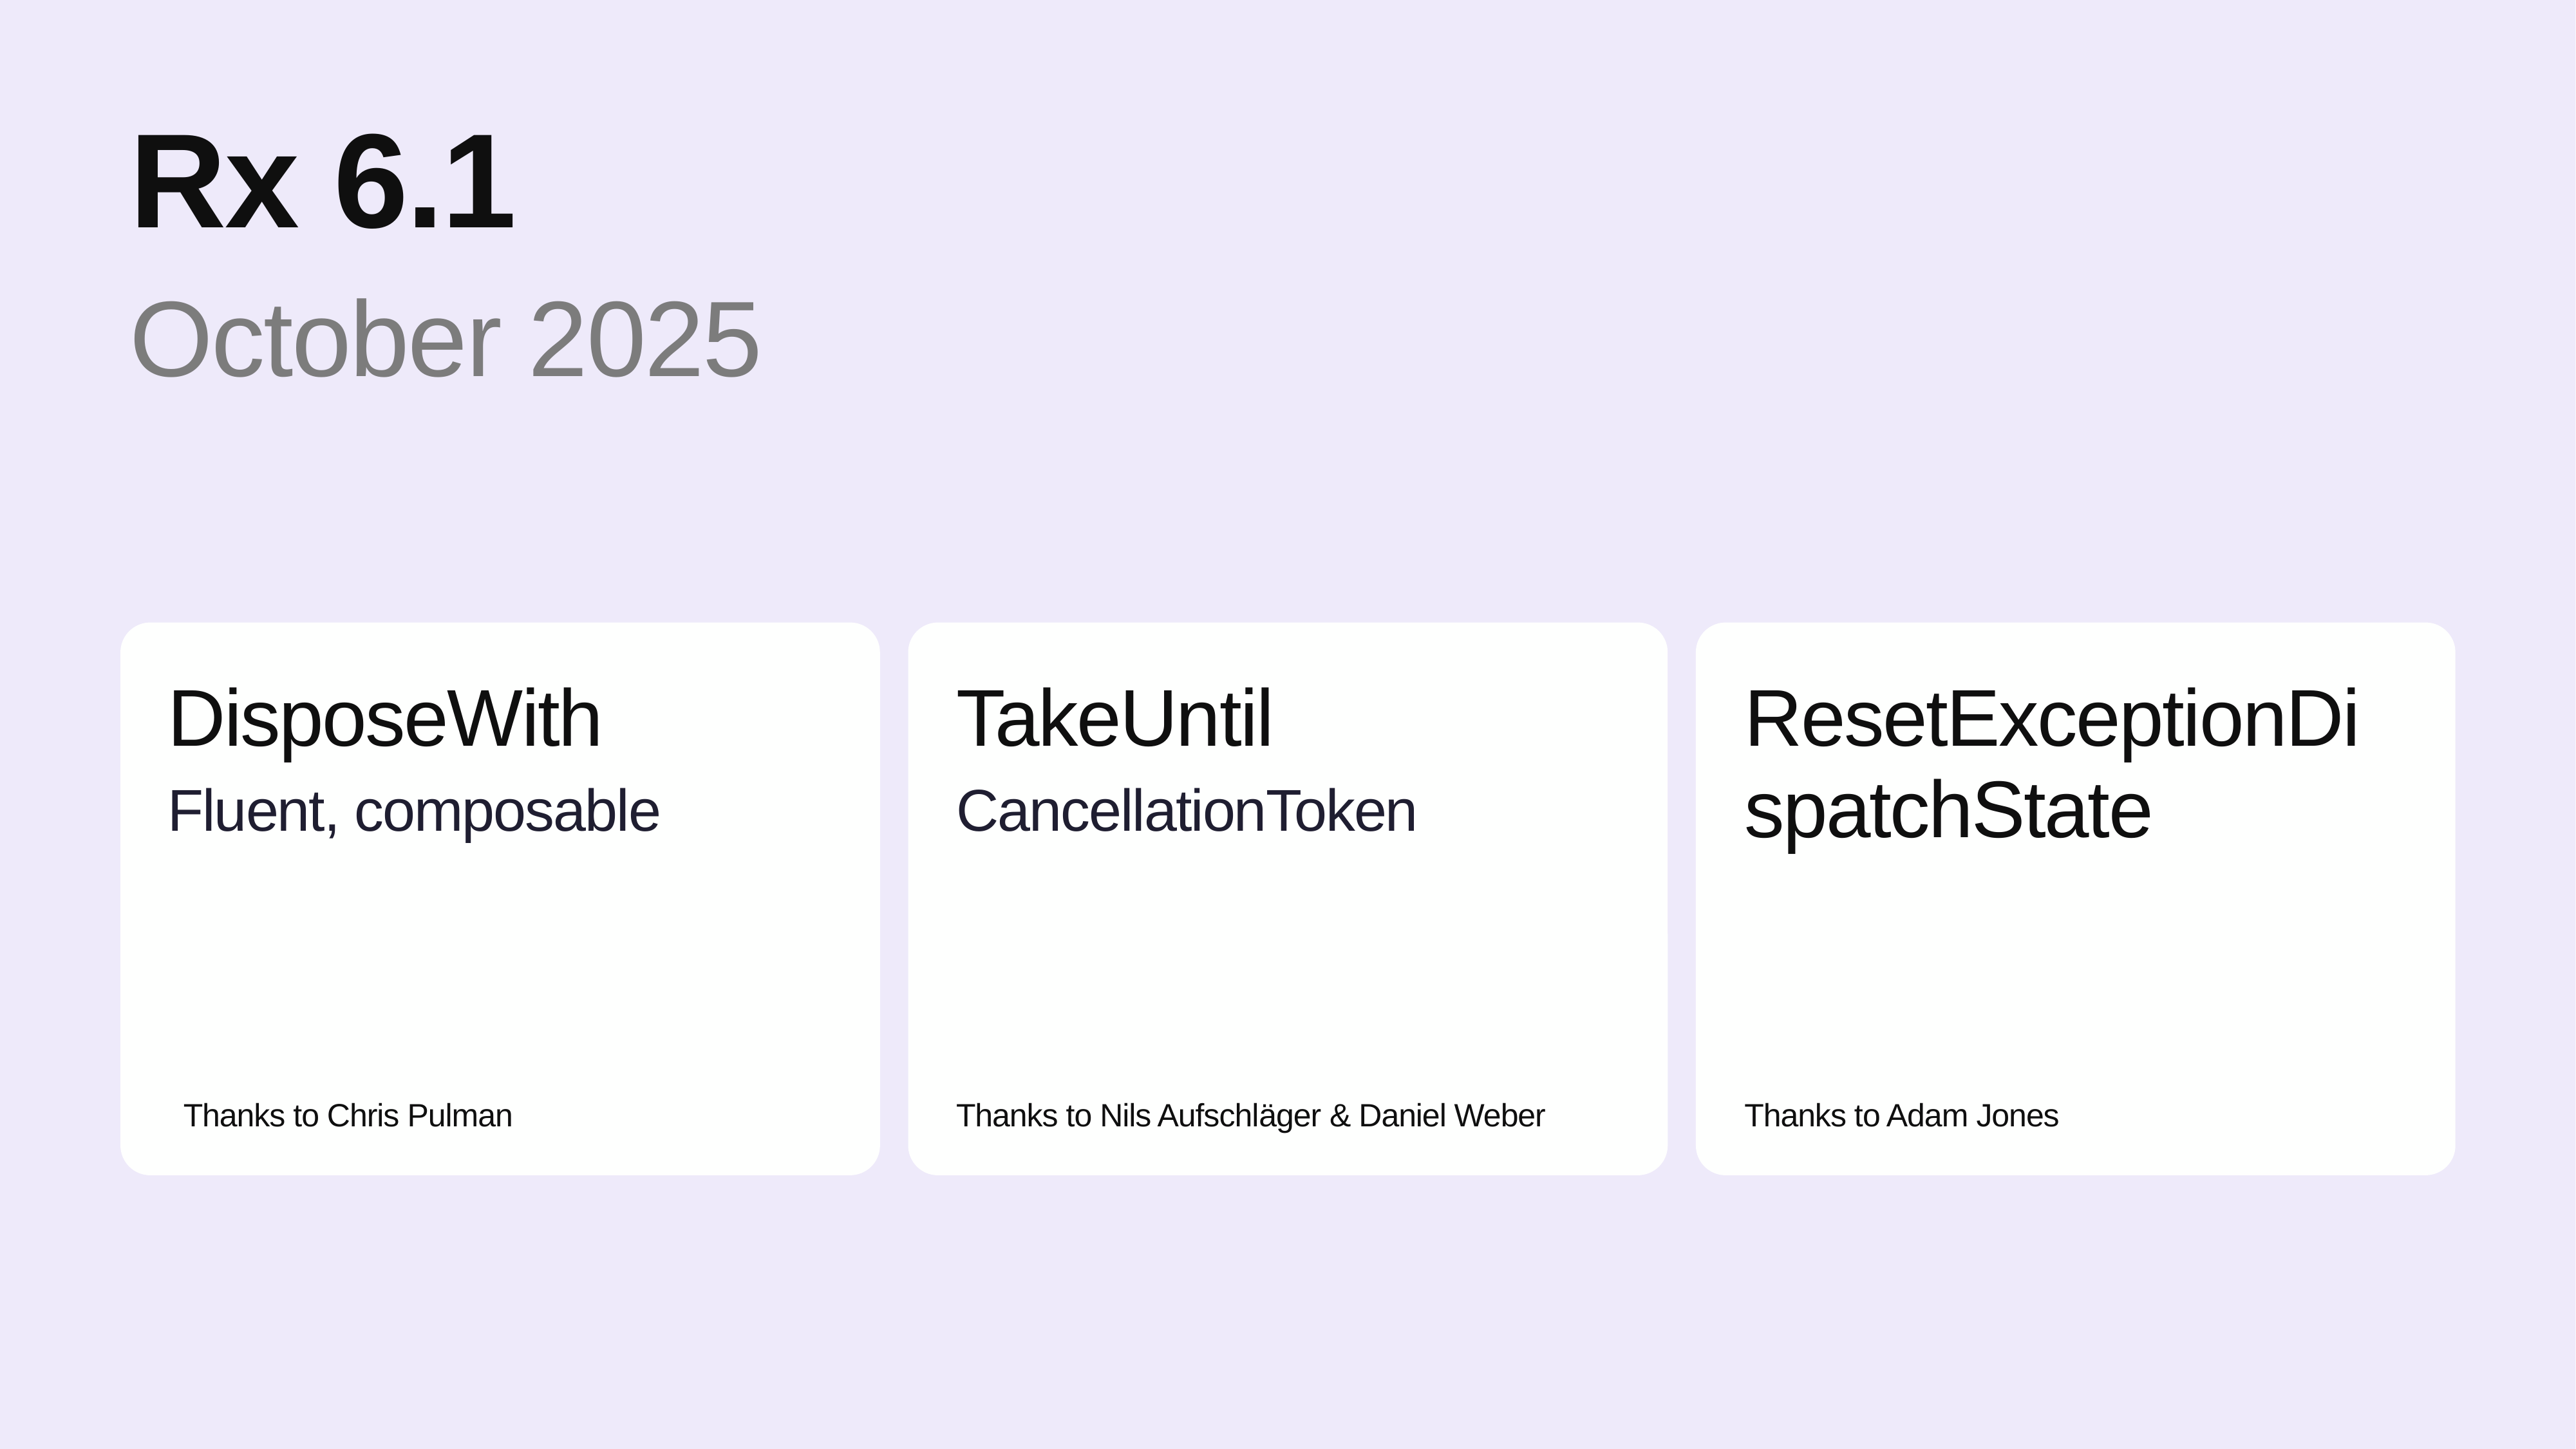

Rx 6.1
October 2025

DisposeWith
TakeUntil
ResetExceptionDispatchState

Fluent, composable
CancellationToken

Thanks to Chris Pulman
Thanks to Nils Aufschläger & Daniel Weber
Thanks to Adam Jones